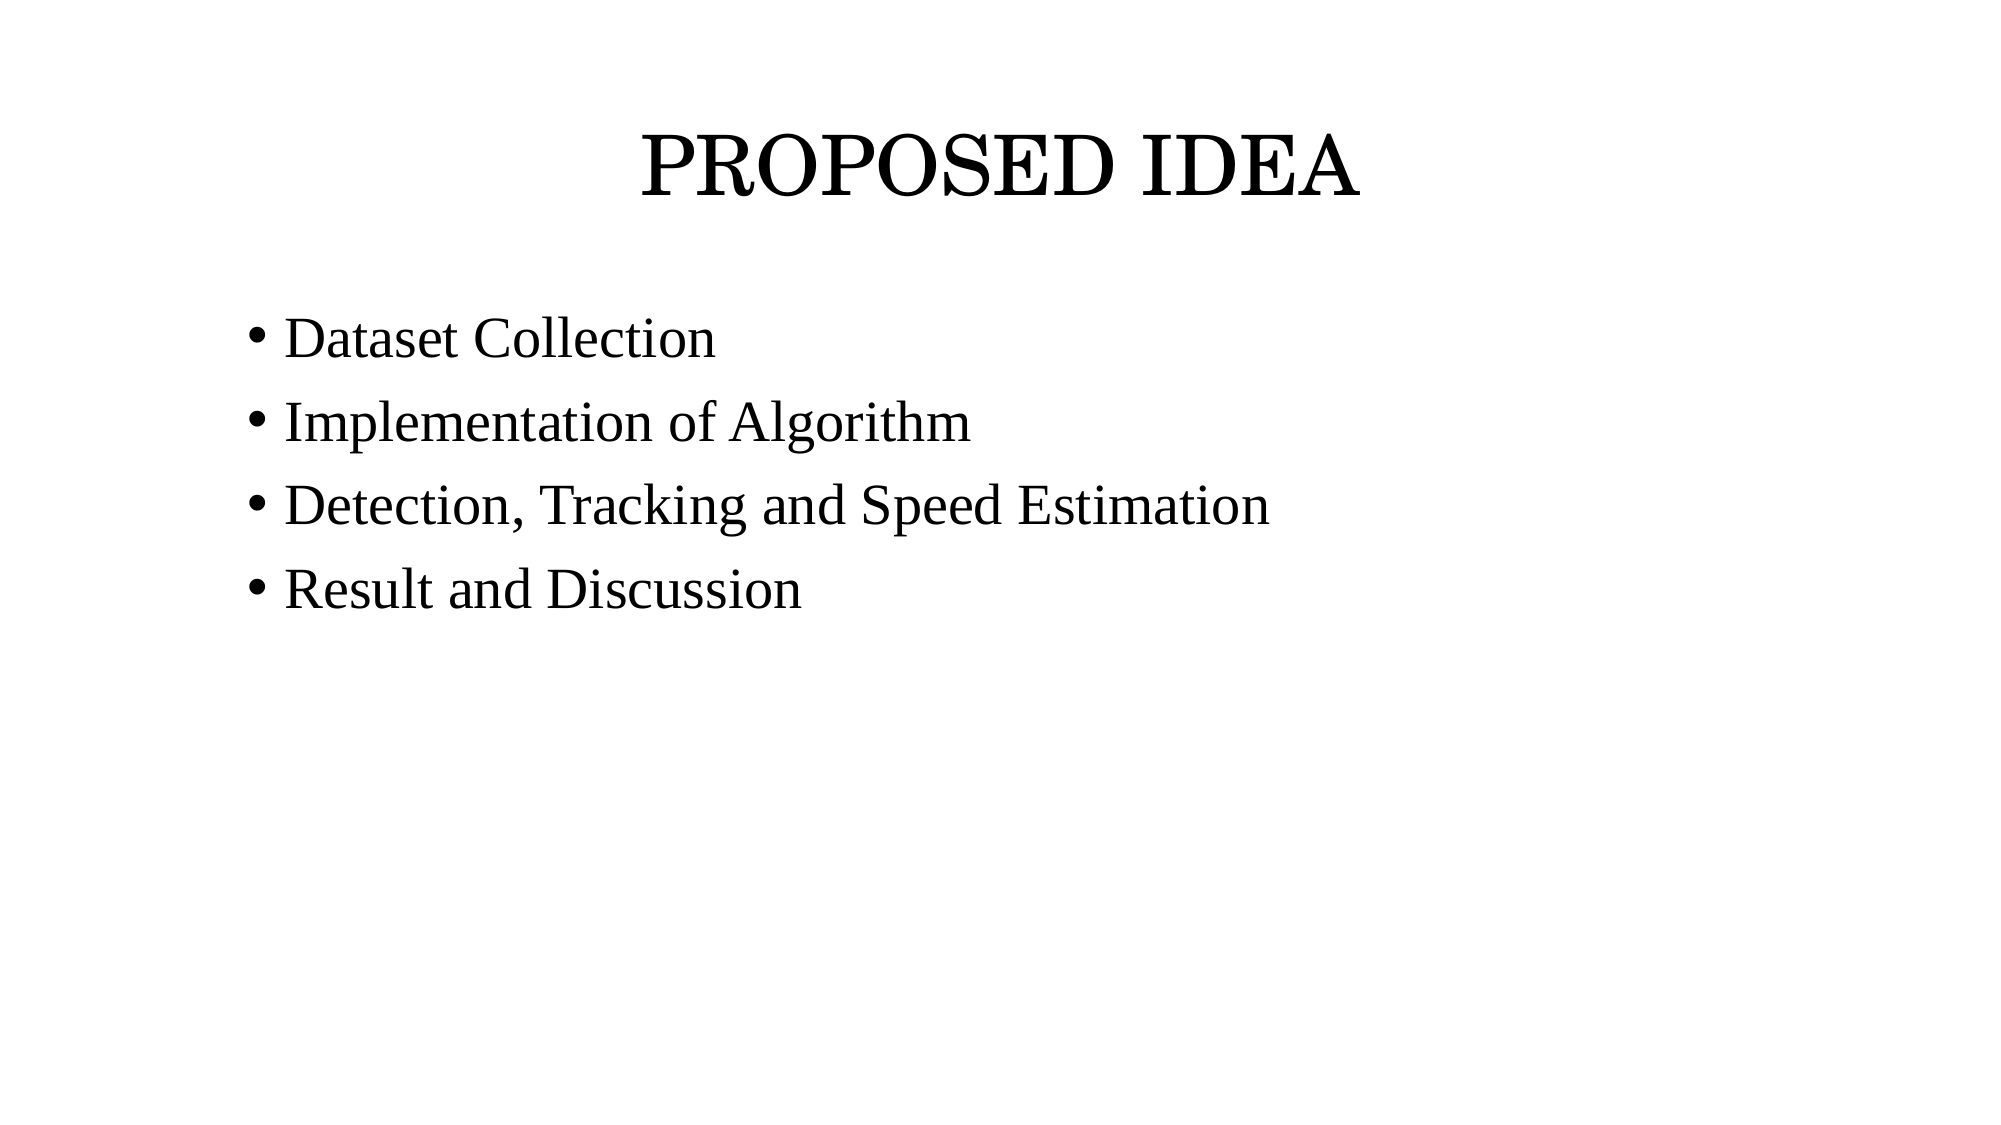

# PROPOSED IDEA
Dataset Collection
Implementation of Algorithm
Detection, Tracking and Speed Estimation
Result and Discussion